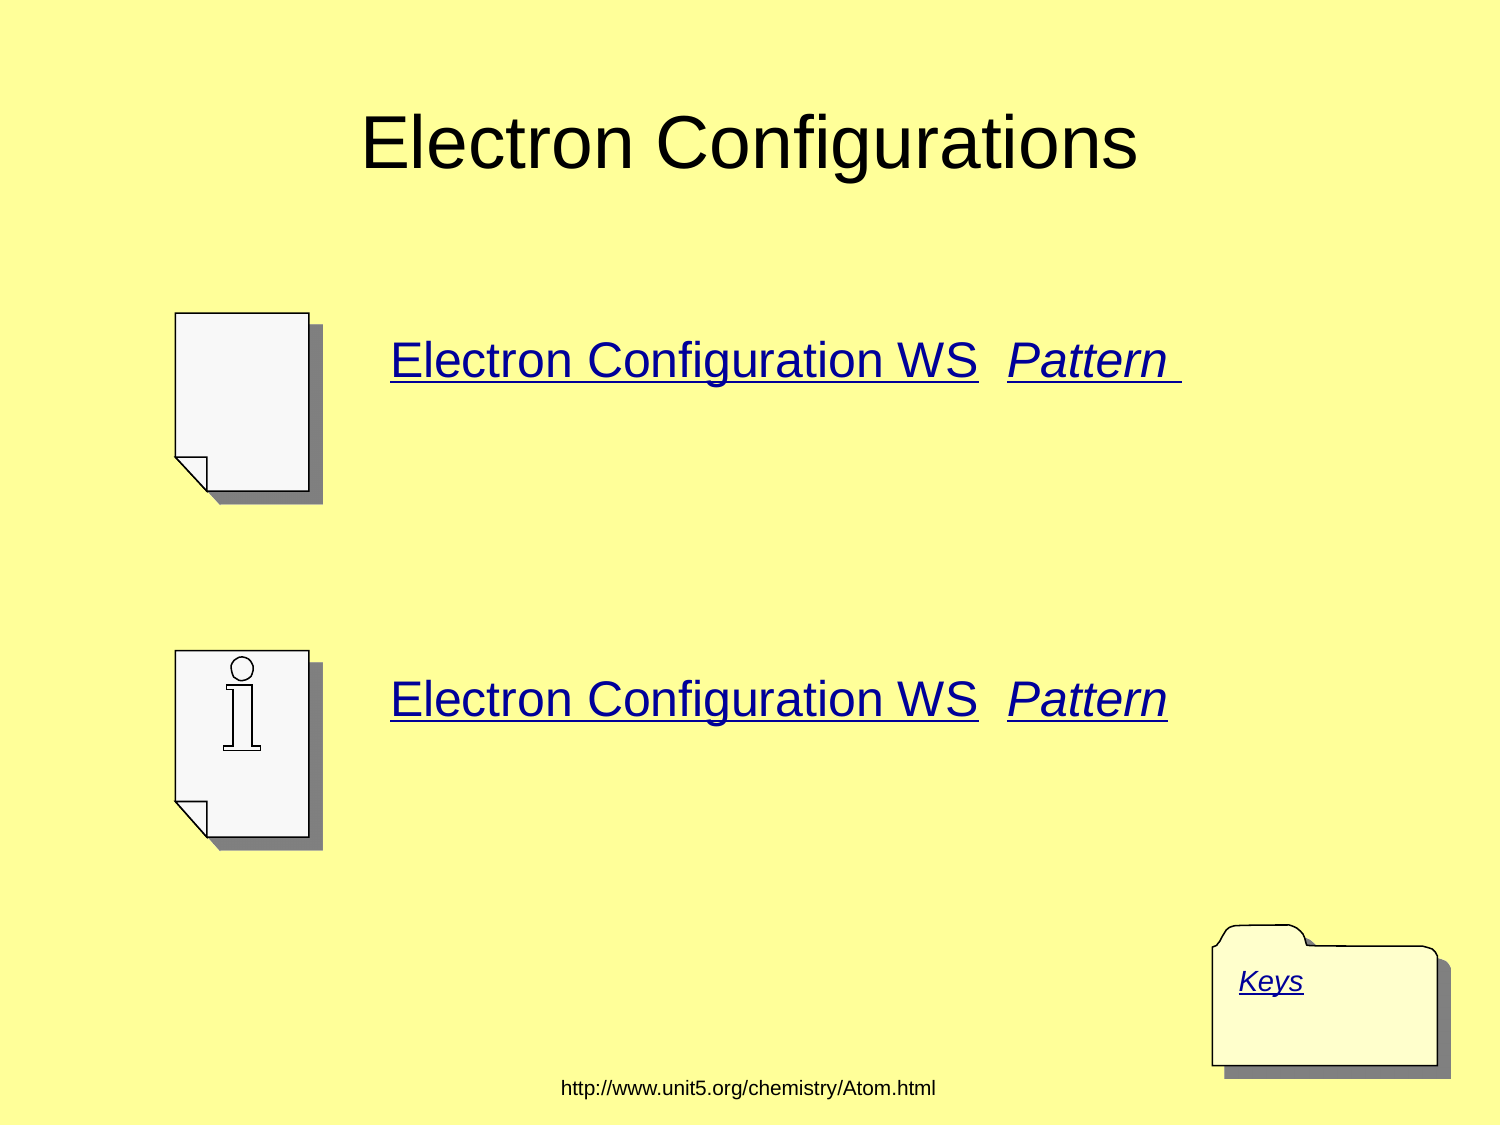

# Electron Configurations

Electron Configuration WS  Pattern

Electron Configuration WS  Pattern
Keys

http://www.unit5.org/chemistry/Atom.html